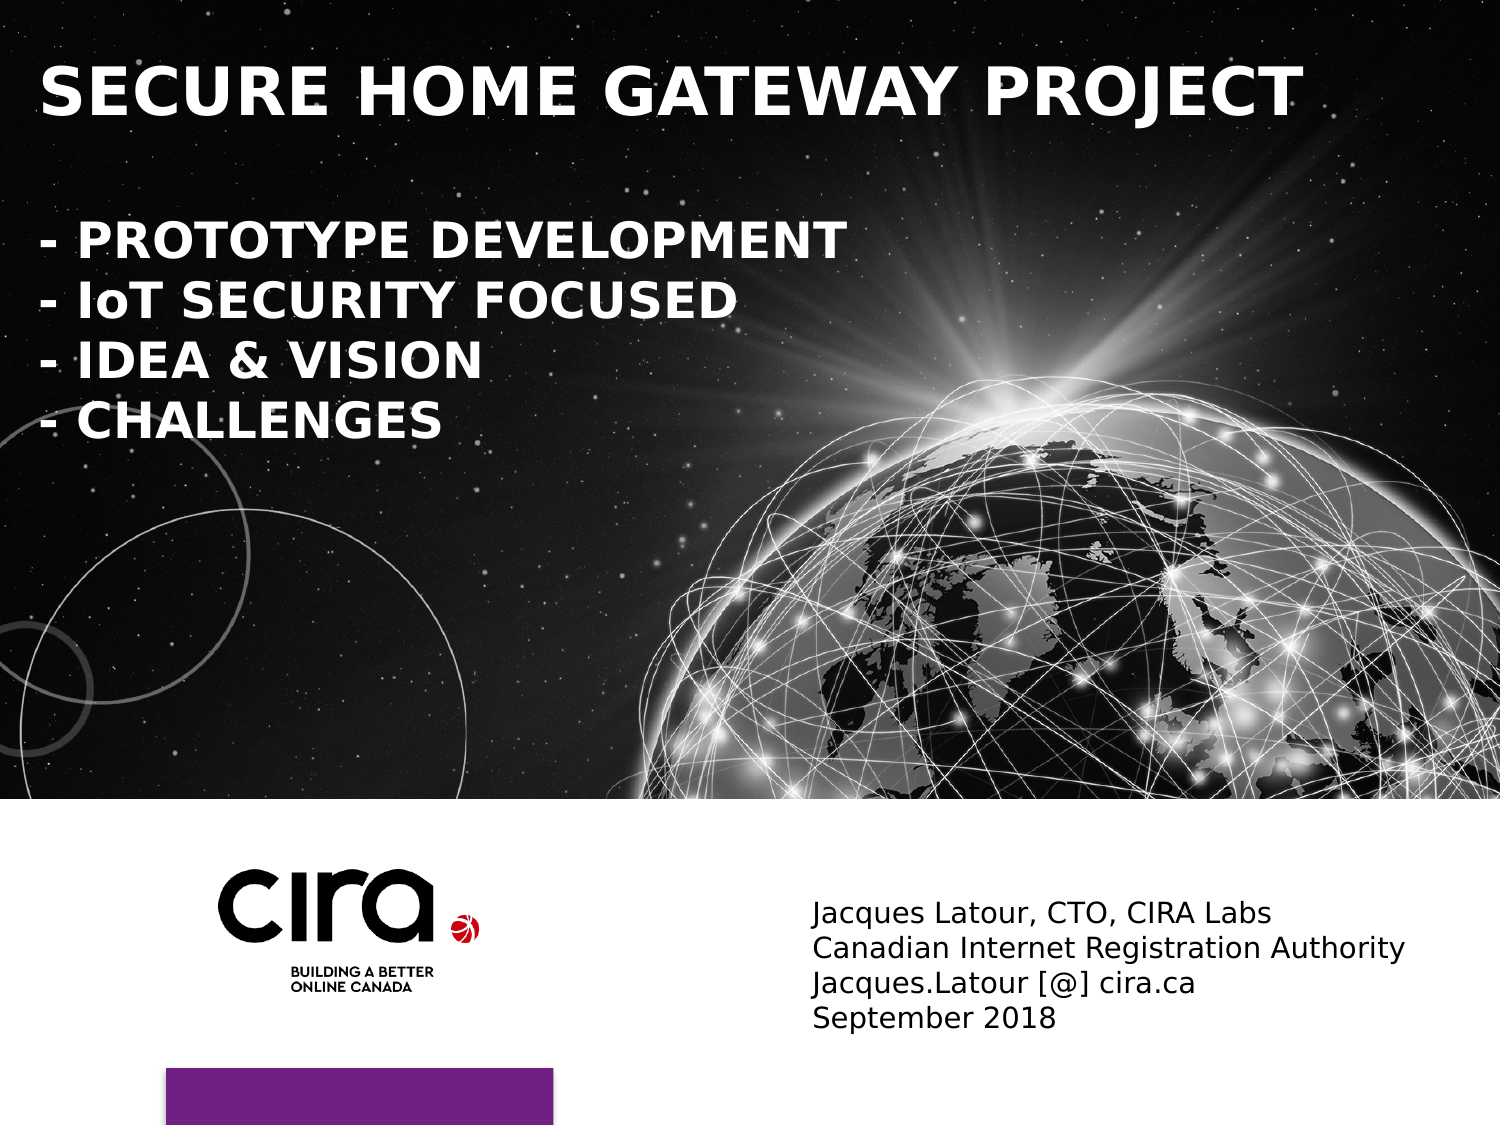

# Secure Home Gateway project - Prototype development - IoT security focused - Idea & vision - challenges
Jacques Latour, CTO, CIRA Labs
Canadian Internet Registration Authority
Jacques.Latour [@] cira.ca
September 2018